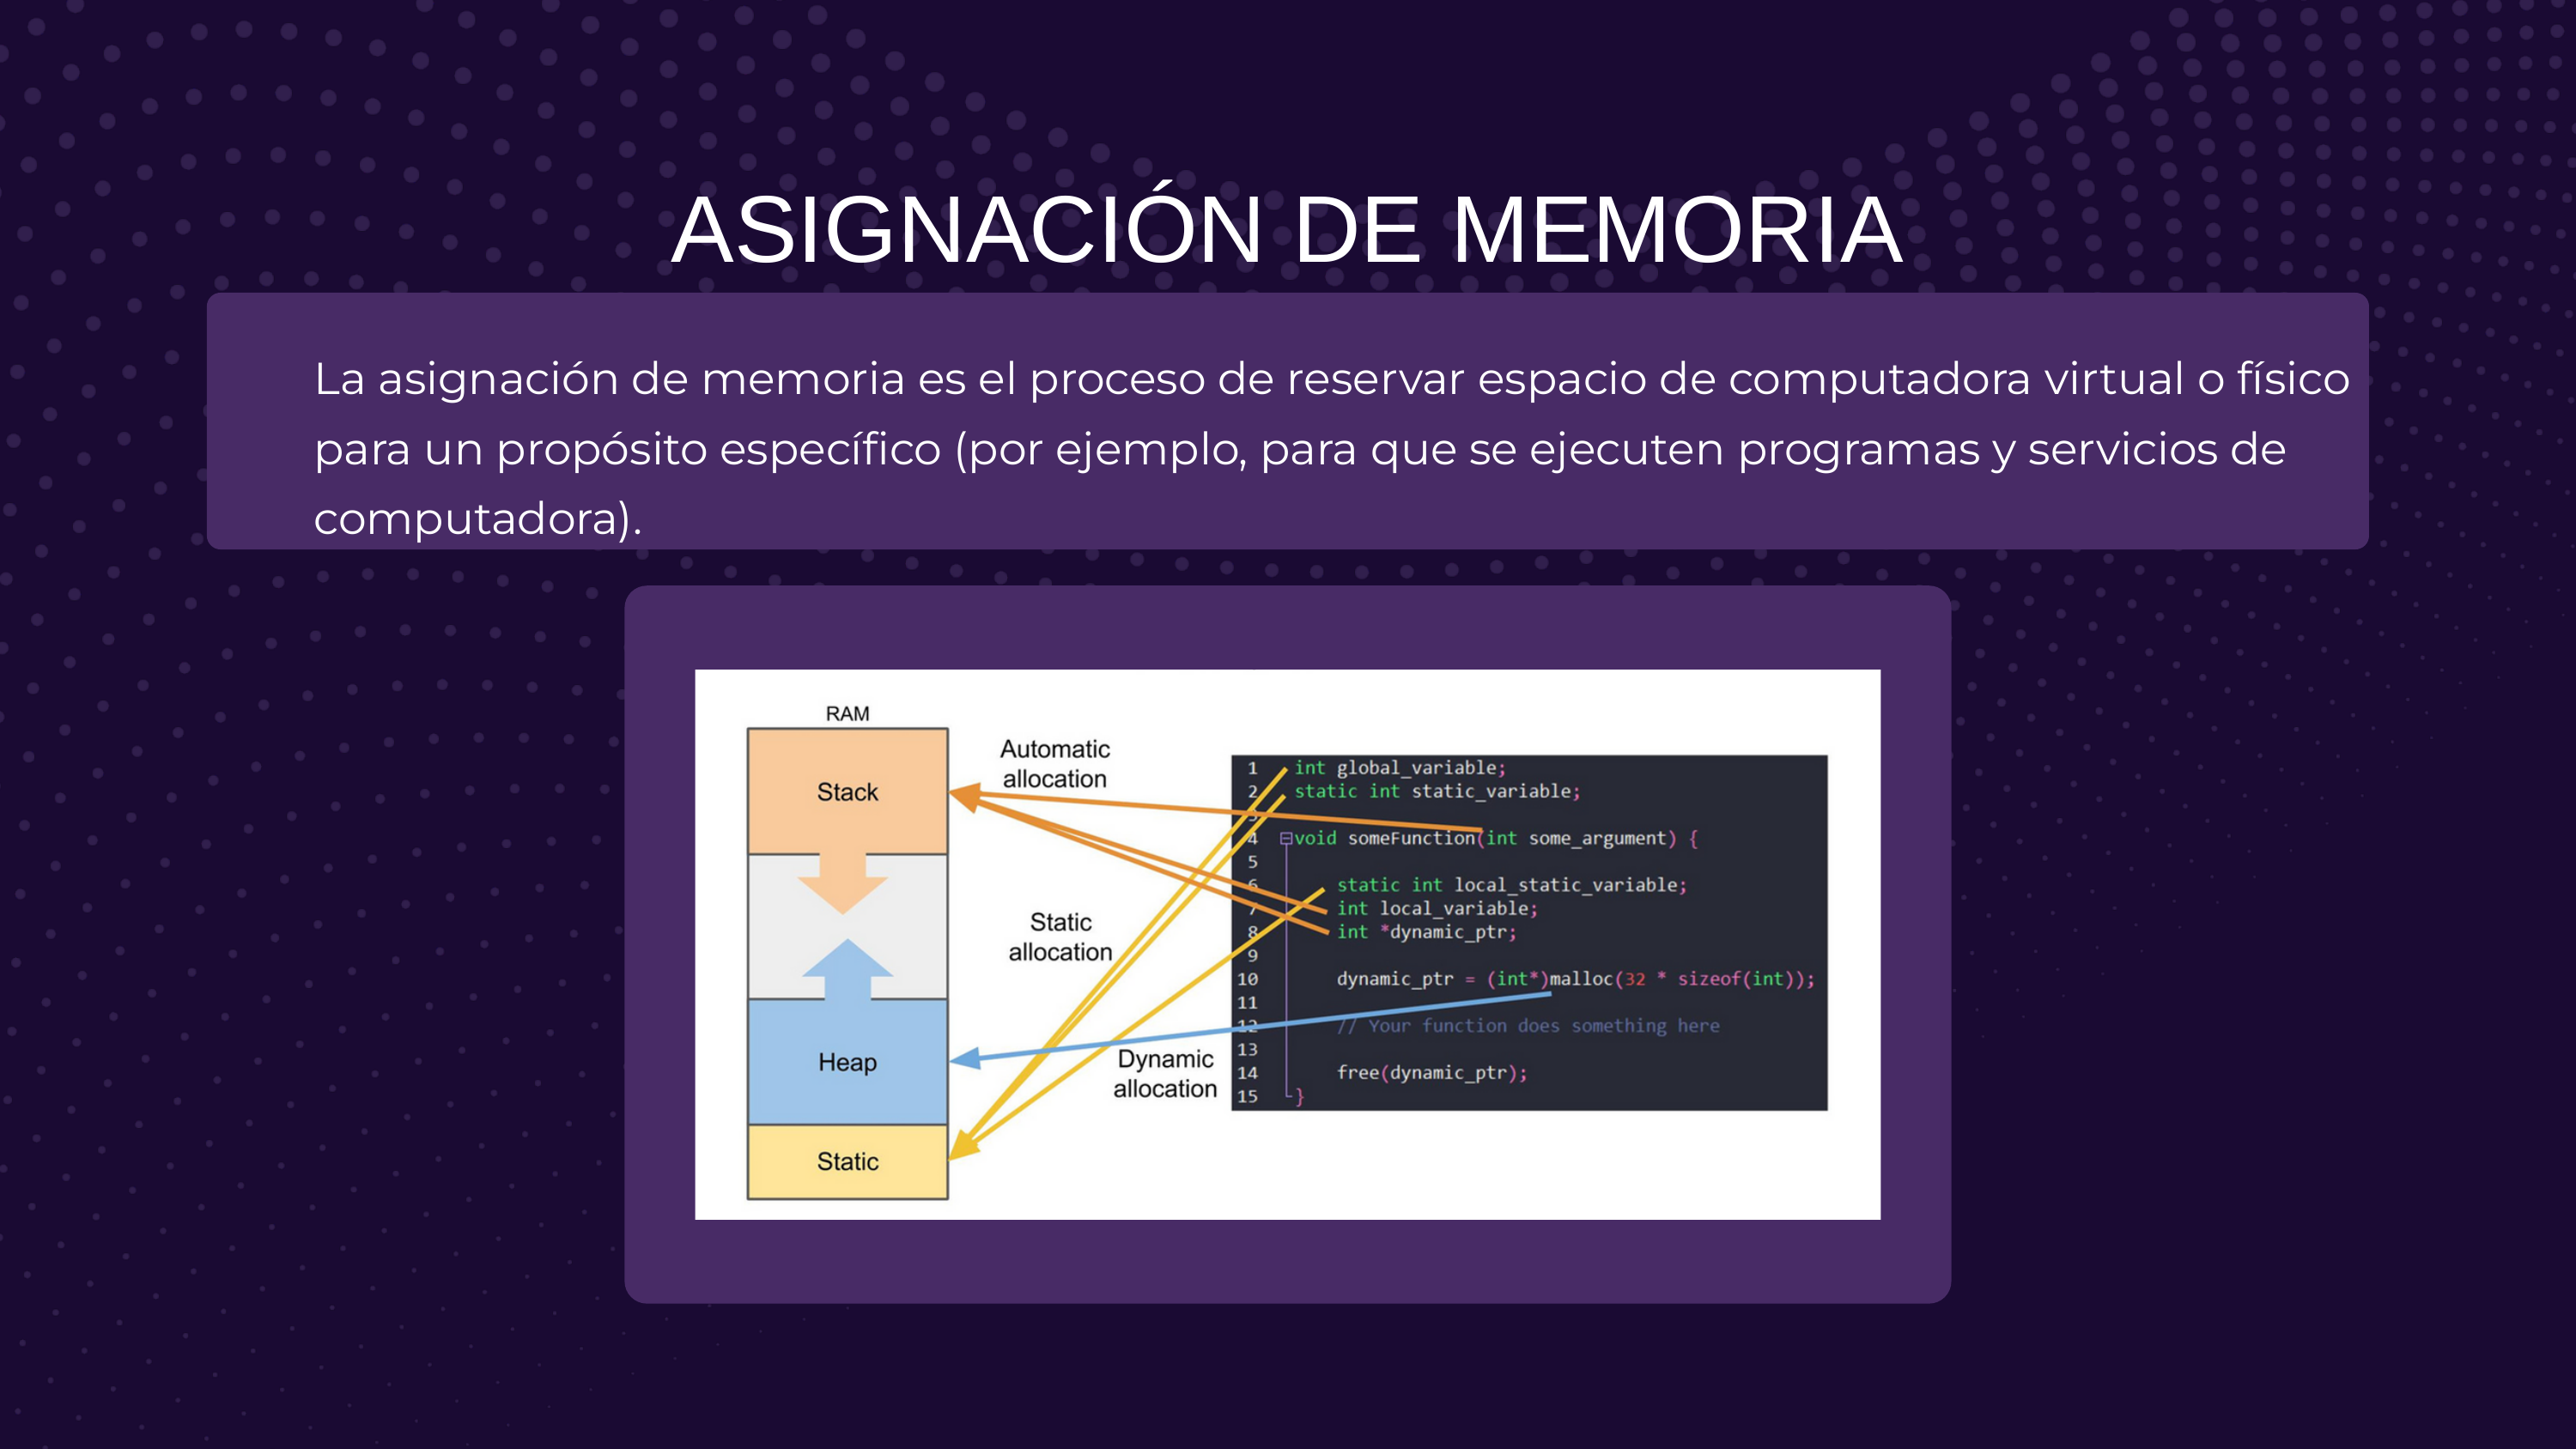

ASIGNACIÓN DE MEMORIA

La asignación de memoria es el proceso de reservar espacio de computadora virtual o físico para un propósito específico (por ejemplo, para que se ejecuten programas y servicios de computadora).